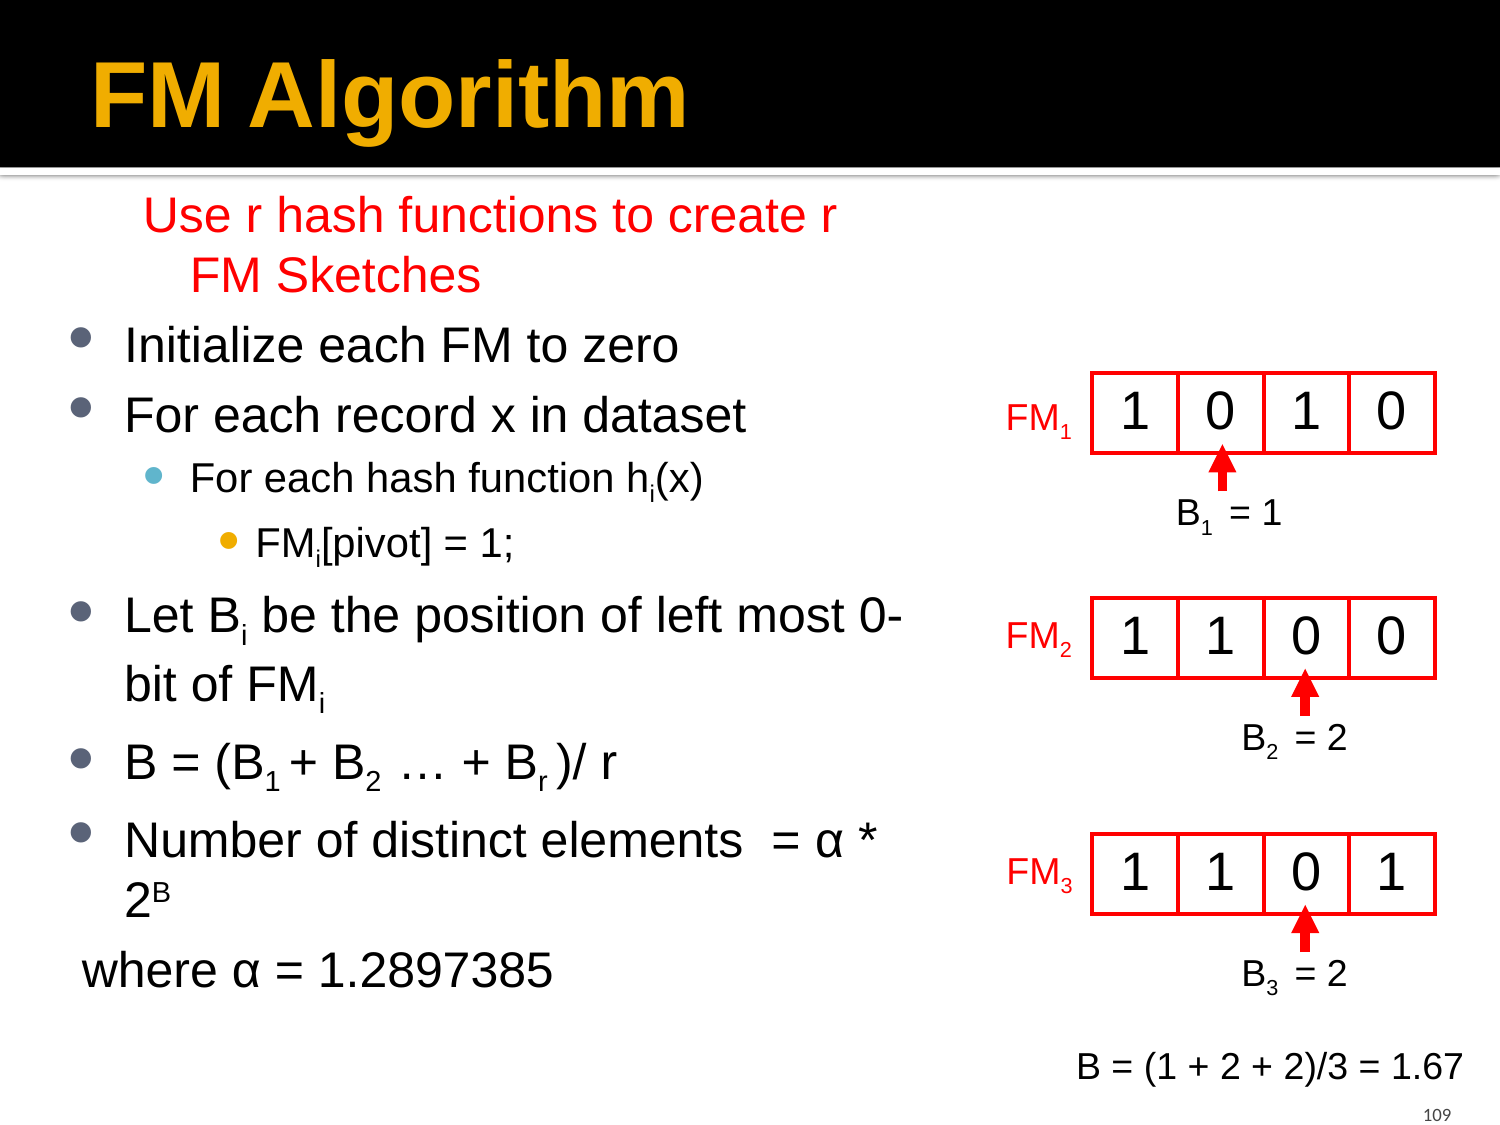

# FM Algorithm
Use r hash functions to create r FM Sketches
Initialize each FM to zero
For each record x in dataset
For each hash function hi(x)
FMi[pivot] = 1;
Let Bi be the position of left most 0-bit of FMi
B = (B1 + B2  … + Br )/ r
Number of distinct elements  = α * 2B
 where α = 1.2897385

| 1 | 0 | 1 | 0 |
| --- | --- | --- | --- |
FM1

B1  = 1
| 1 | 1 | 0 | 0 |
| --- | --- | --- | --- |
FM2

B2  = 2
| 1 | 1 | 0 | 1 |
| --- | --- | --- | --- |
FM3

B3  = 2
B = (1 + 2 + 2)/3 = 1.67
109